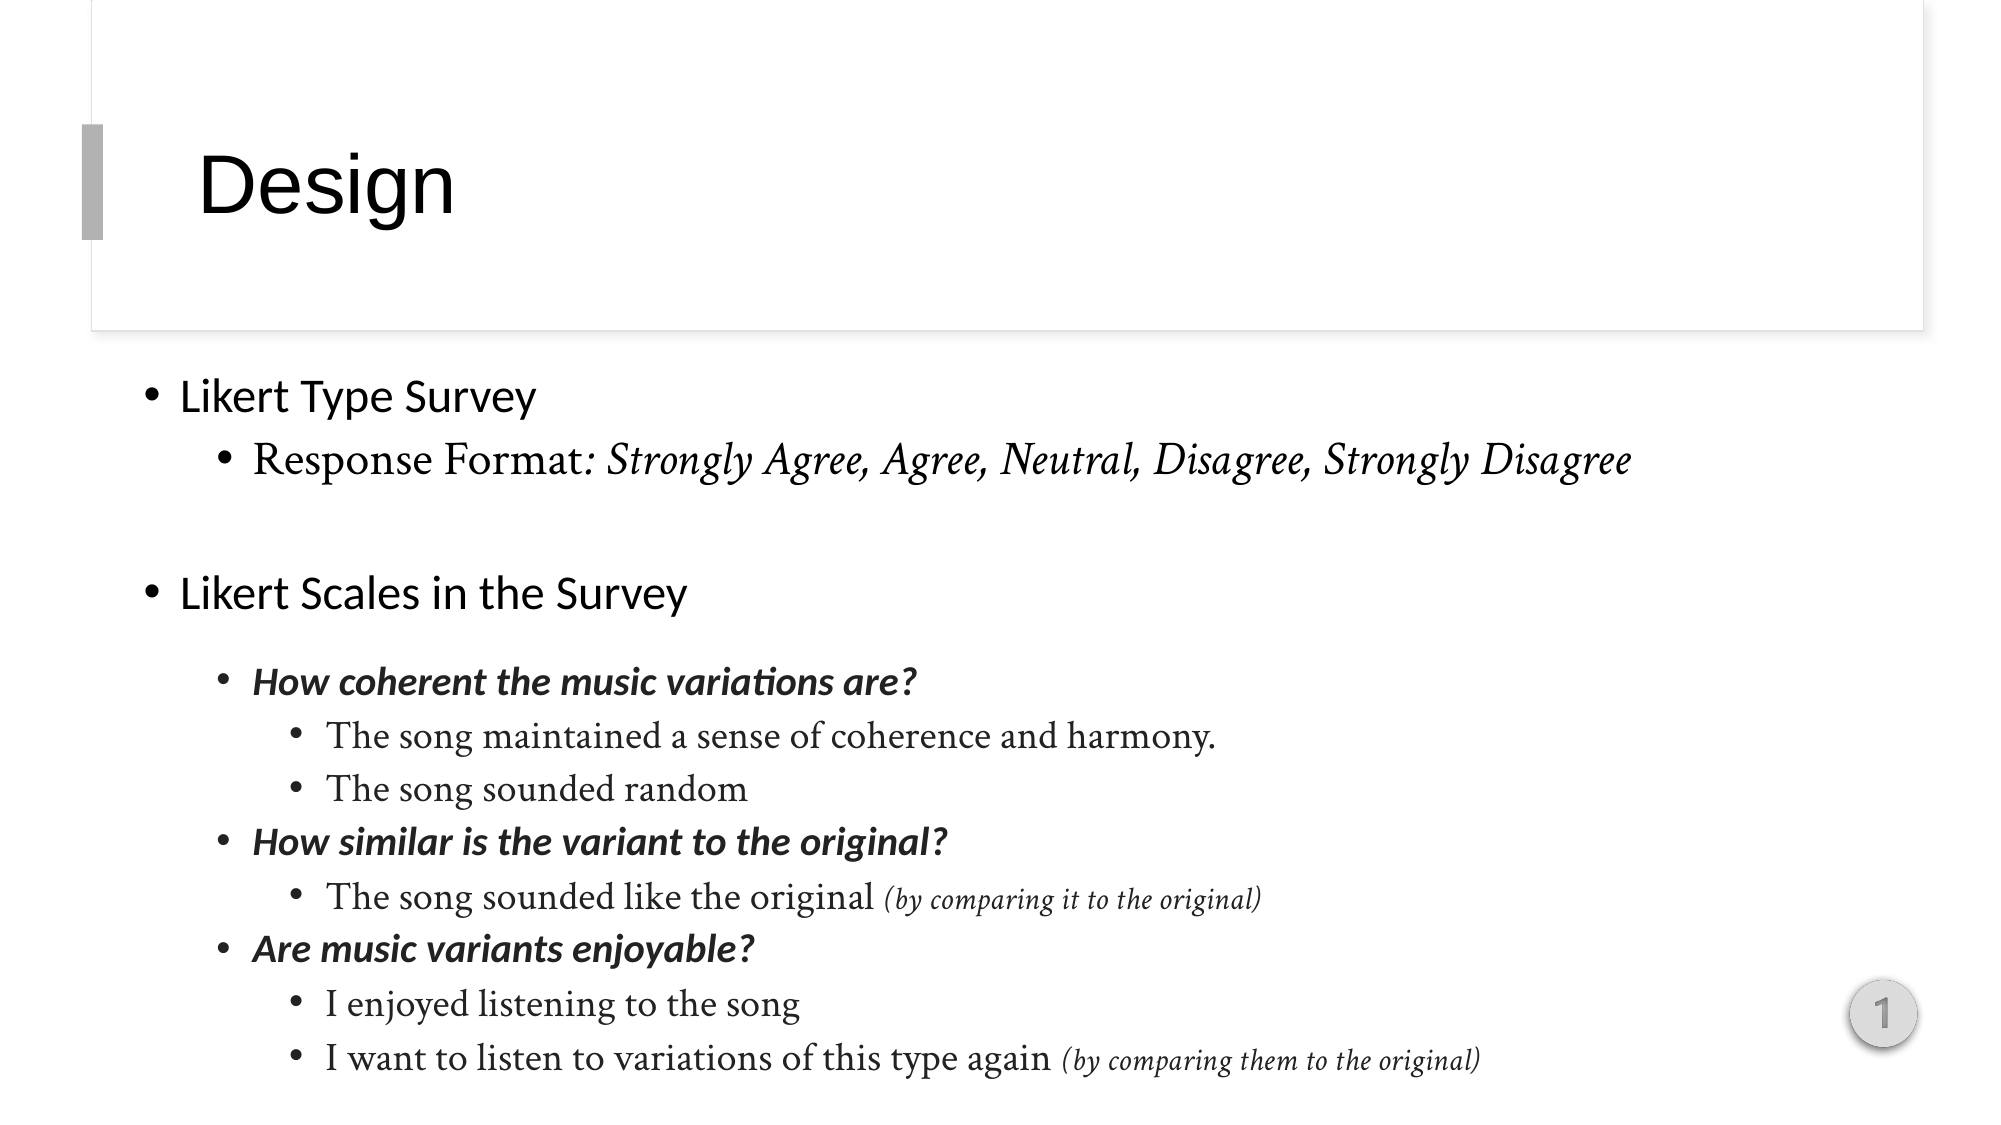

# Design

Likert Type Survey
Response Format: Strongly Agree, Agree, Neutral, Disagree, Strongly Disagree

Likert Scales in the Survey
How coherent the music variations are?
The song maintained a sense of coherence and harmony.
The song sounded random
How similar is the variant to the original?
The song sounded like the original (by comparing it to the original)
Are music variants enjoyable?
I enjoyed listening to the song
I want to listen to variations of this type again (by comparing them to the original)